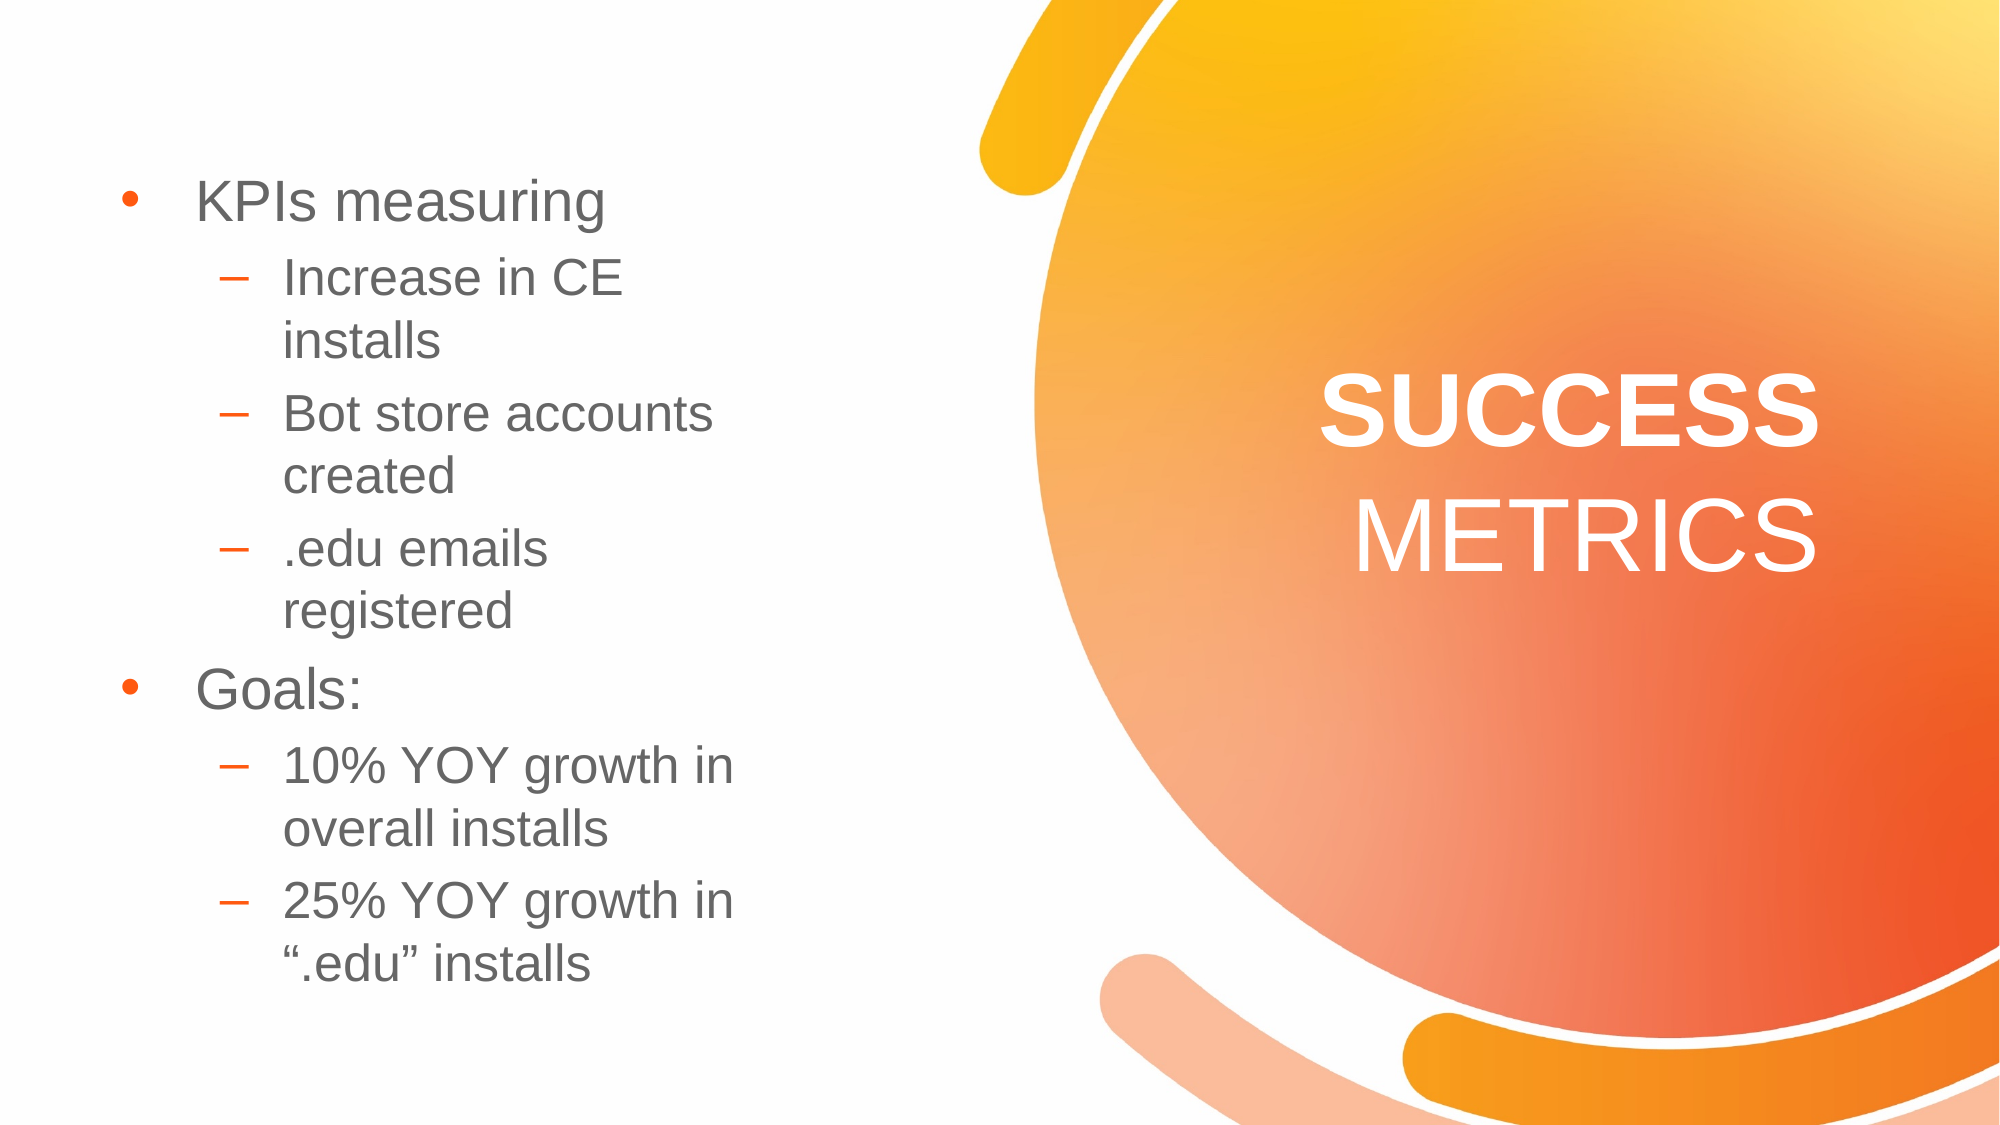

KPIs measuring
Increase in CE installs
Bot store accounts created
.edu emails registered
Goals:
10% YOY growth in overall installs
25% YOY growth in “.edu” installs
# SUCCESS METRICS